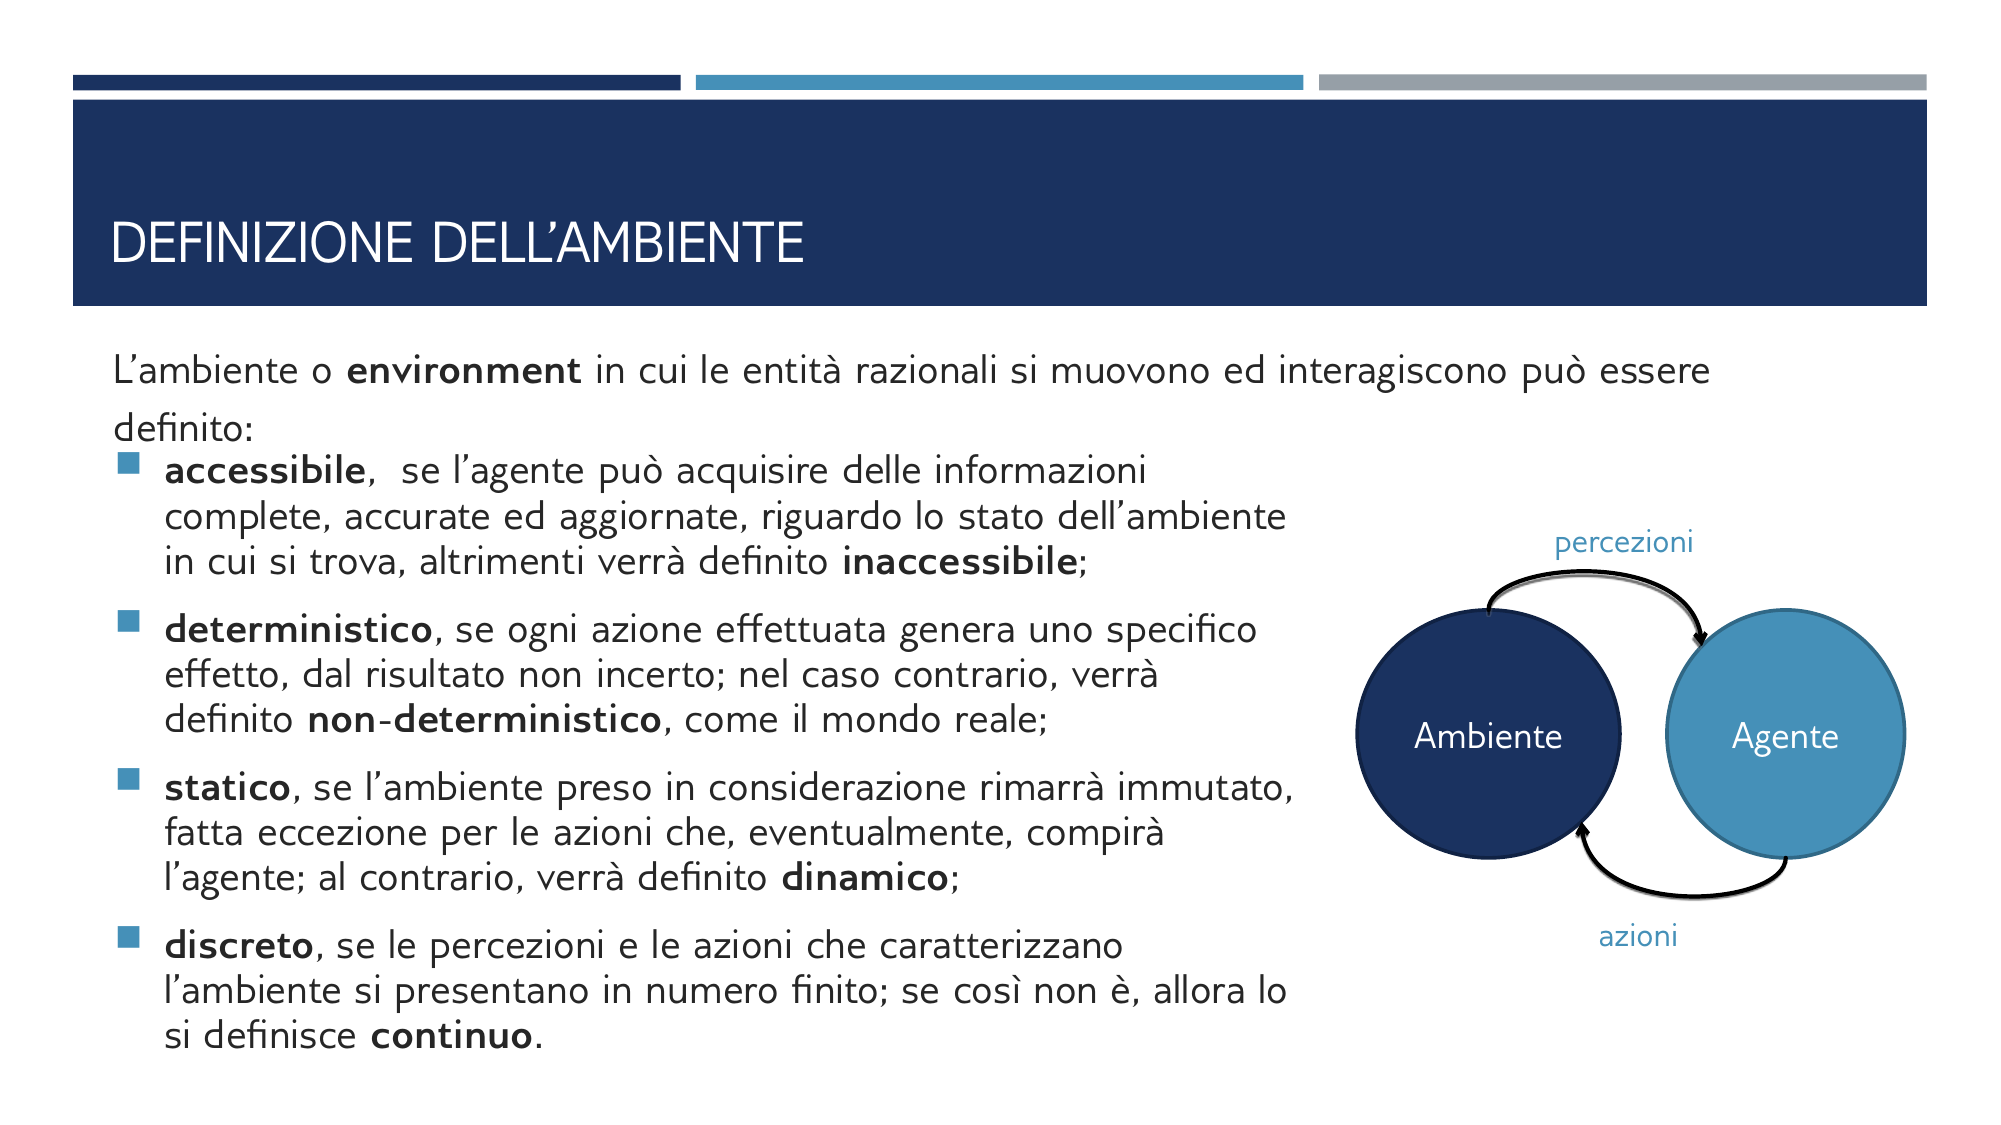

# Definizione dell’ambiente
L’ambiente o environment in cui le entità razionali si muovono ed interagiscono può essere definito:
accessibile,  se l’agente può acquisire delle informazioni complete, accurate ed aggiornate, riguardo lo stato dell’ambiente in cui si trova, altrimenti verrà definito inaccessibile;
deterministico, se ogni azione effettuata genera uno specifico effetto, dal risultato non incerto; nel caso contrario, verrà definito non-deterministico, come il mondo reale;
statico, se l’ambiente preso in considerazione rimarrà immutato, fatta eccezione per le azioni che, eventualmente, compirà l’agente; al contrario, verrà definito dinamico;
discreto, se le percezioni e le azioni che caratterizzano l’ambiente si presentano in numero finito; se così non è, allora lo si definisce continuo.
percezioni
Ambiente
Agente
azioni